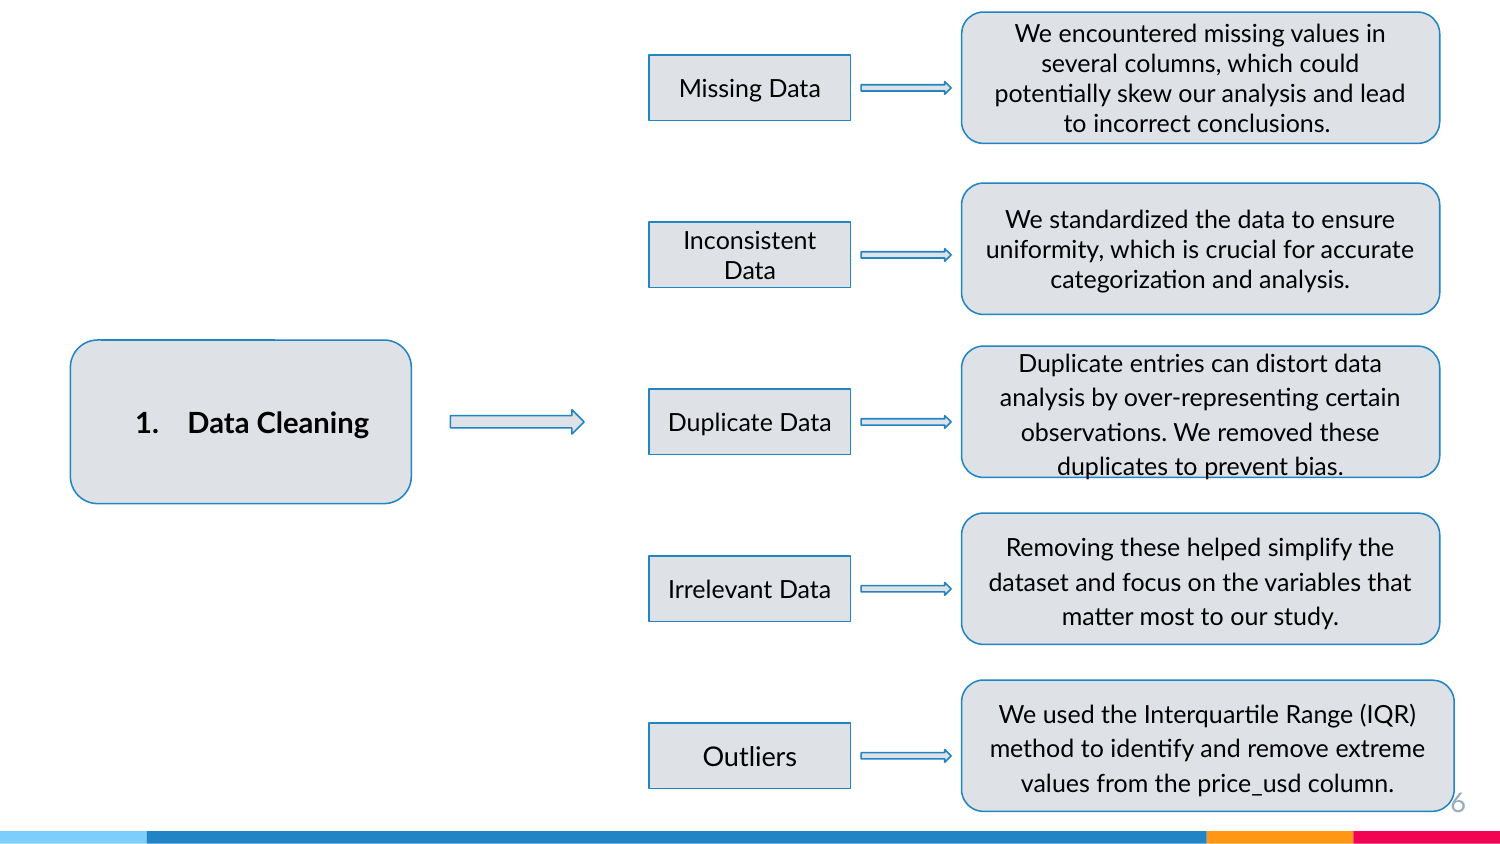

We encountered missing values in several columns, which could potentially skew our analysis and lead to incorrect conclusions.
Missing Data

We standardized the data to ensure uniformity, which is crucial for accurate categorization and analysis.
Inconsistent Data

Data Cleaning
Duplicate entries can distort data analysis by over-representing certain observations. We removed these duplicates to prevent bias.
Duplicate Data

Removing these helped simplify the dataset and focus on the variables that matter most to our study.
Irrelevant Data

We used the Interquartile Range (IQR) method to identify and remove extreme values from the price_usd column.
Outliers

6